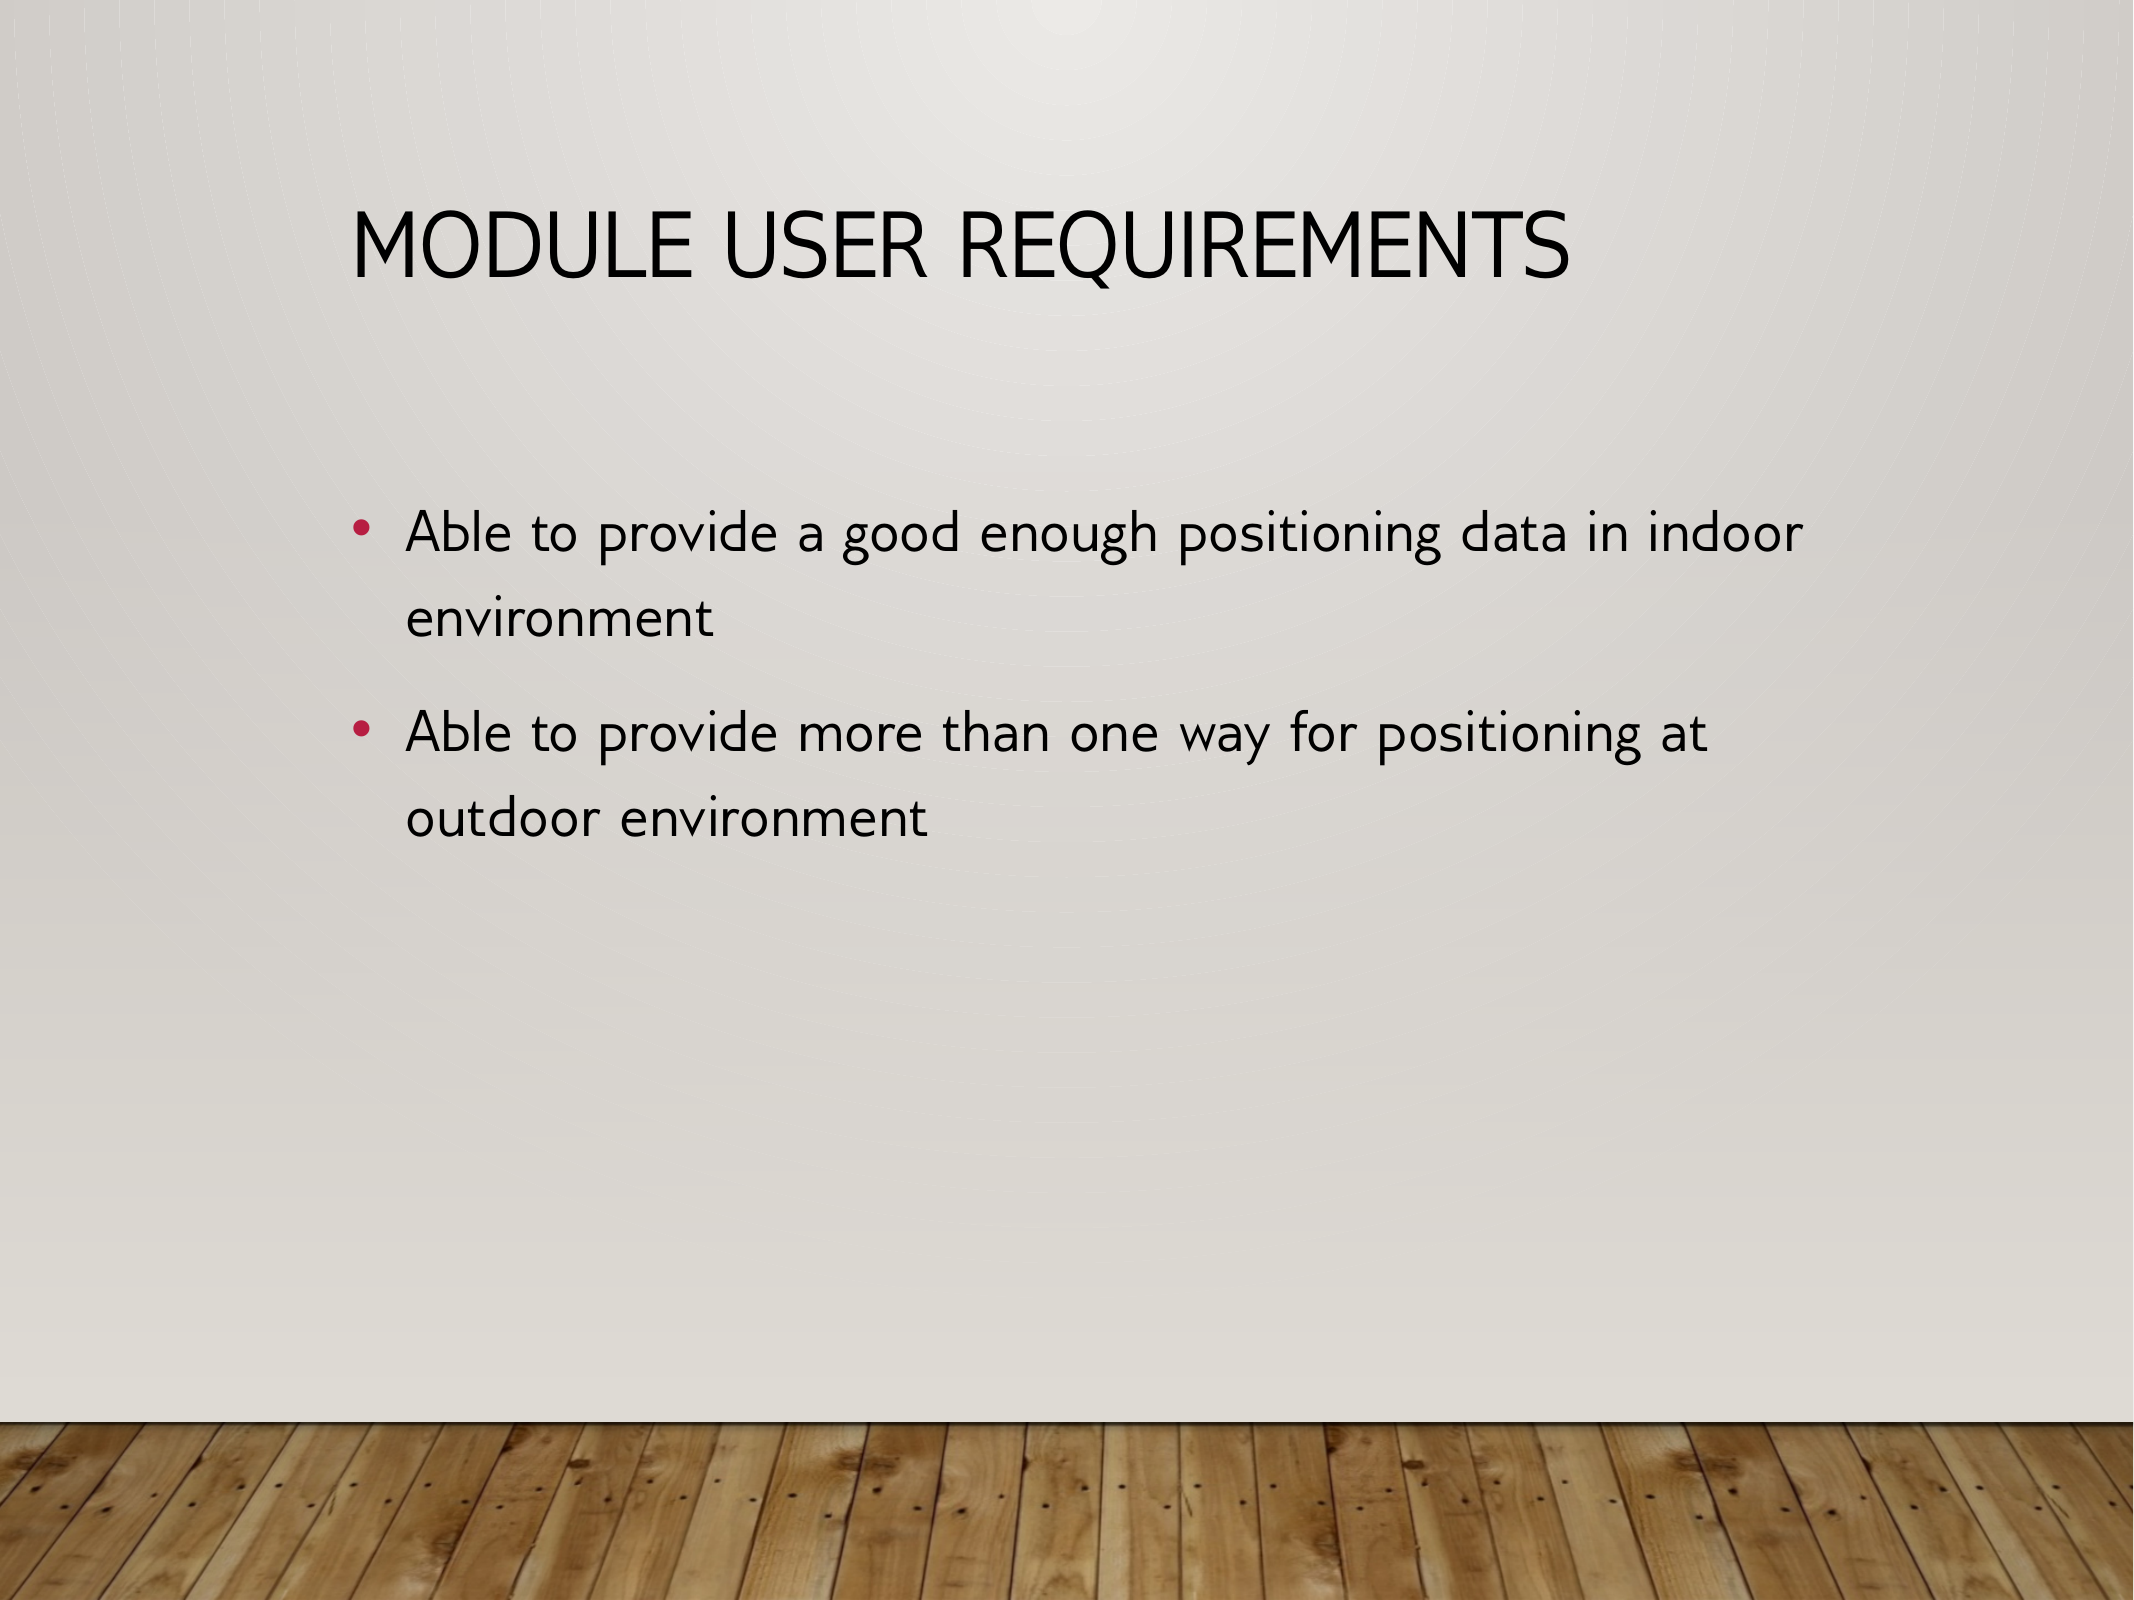

# Module user Requirements
Able to provide a good enough positioning data in indoor environment
Able to provide more than one way for positioning at outdoor environment